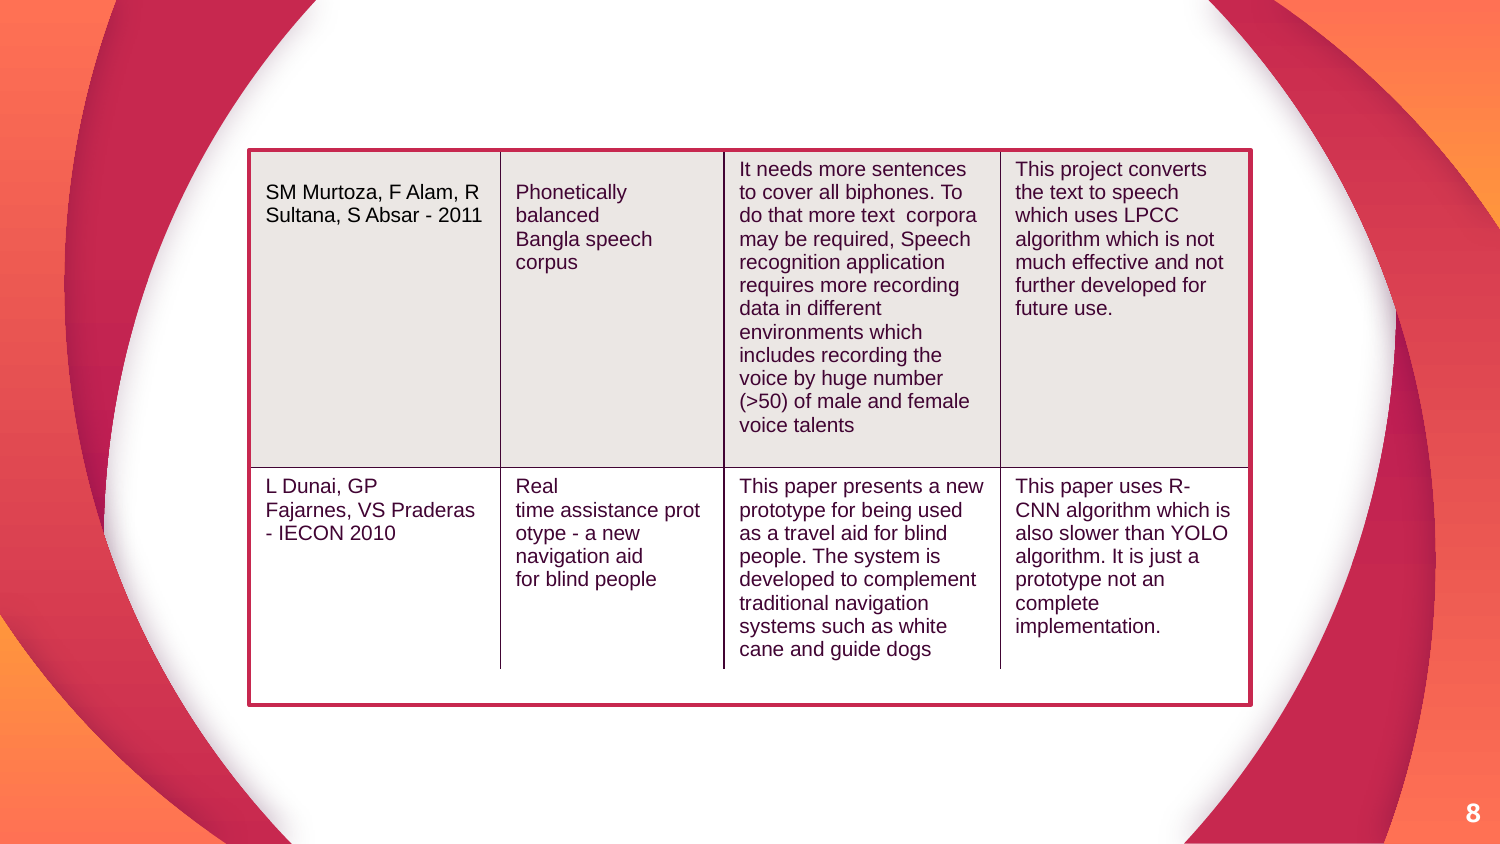

| SM Murtoza, F Alam, R Sultana, S Absar - 2011 | Phonetically balanced Bangla speech  corpus | It needs more sentences to cover all biphones. To do that more text  corpora may be required, Speech  recognition application requires more recording data in different environments which includes recording the voice by huge number (>50) of male and female voice talents | This project converts the text to speech which uses LPCC algorithm which is not much effective and not further developed for future use. |
| --- | --- | --- | --- |
| L Dunai, GP Fajarnes, VS Praderas - IECON 2010 | Real time assistance prototype - a new navigation aid for blind people | This paper presents a new prototype for being used as a travel aid for blind people. The system is developed to complement traditional navigation systems such as white cane and guide dogs | This paper uses R-CNN algorithm which is also slower than YOLO algorithm. It is just a prototype not an complete implementation. |
8